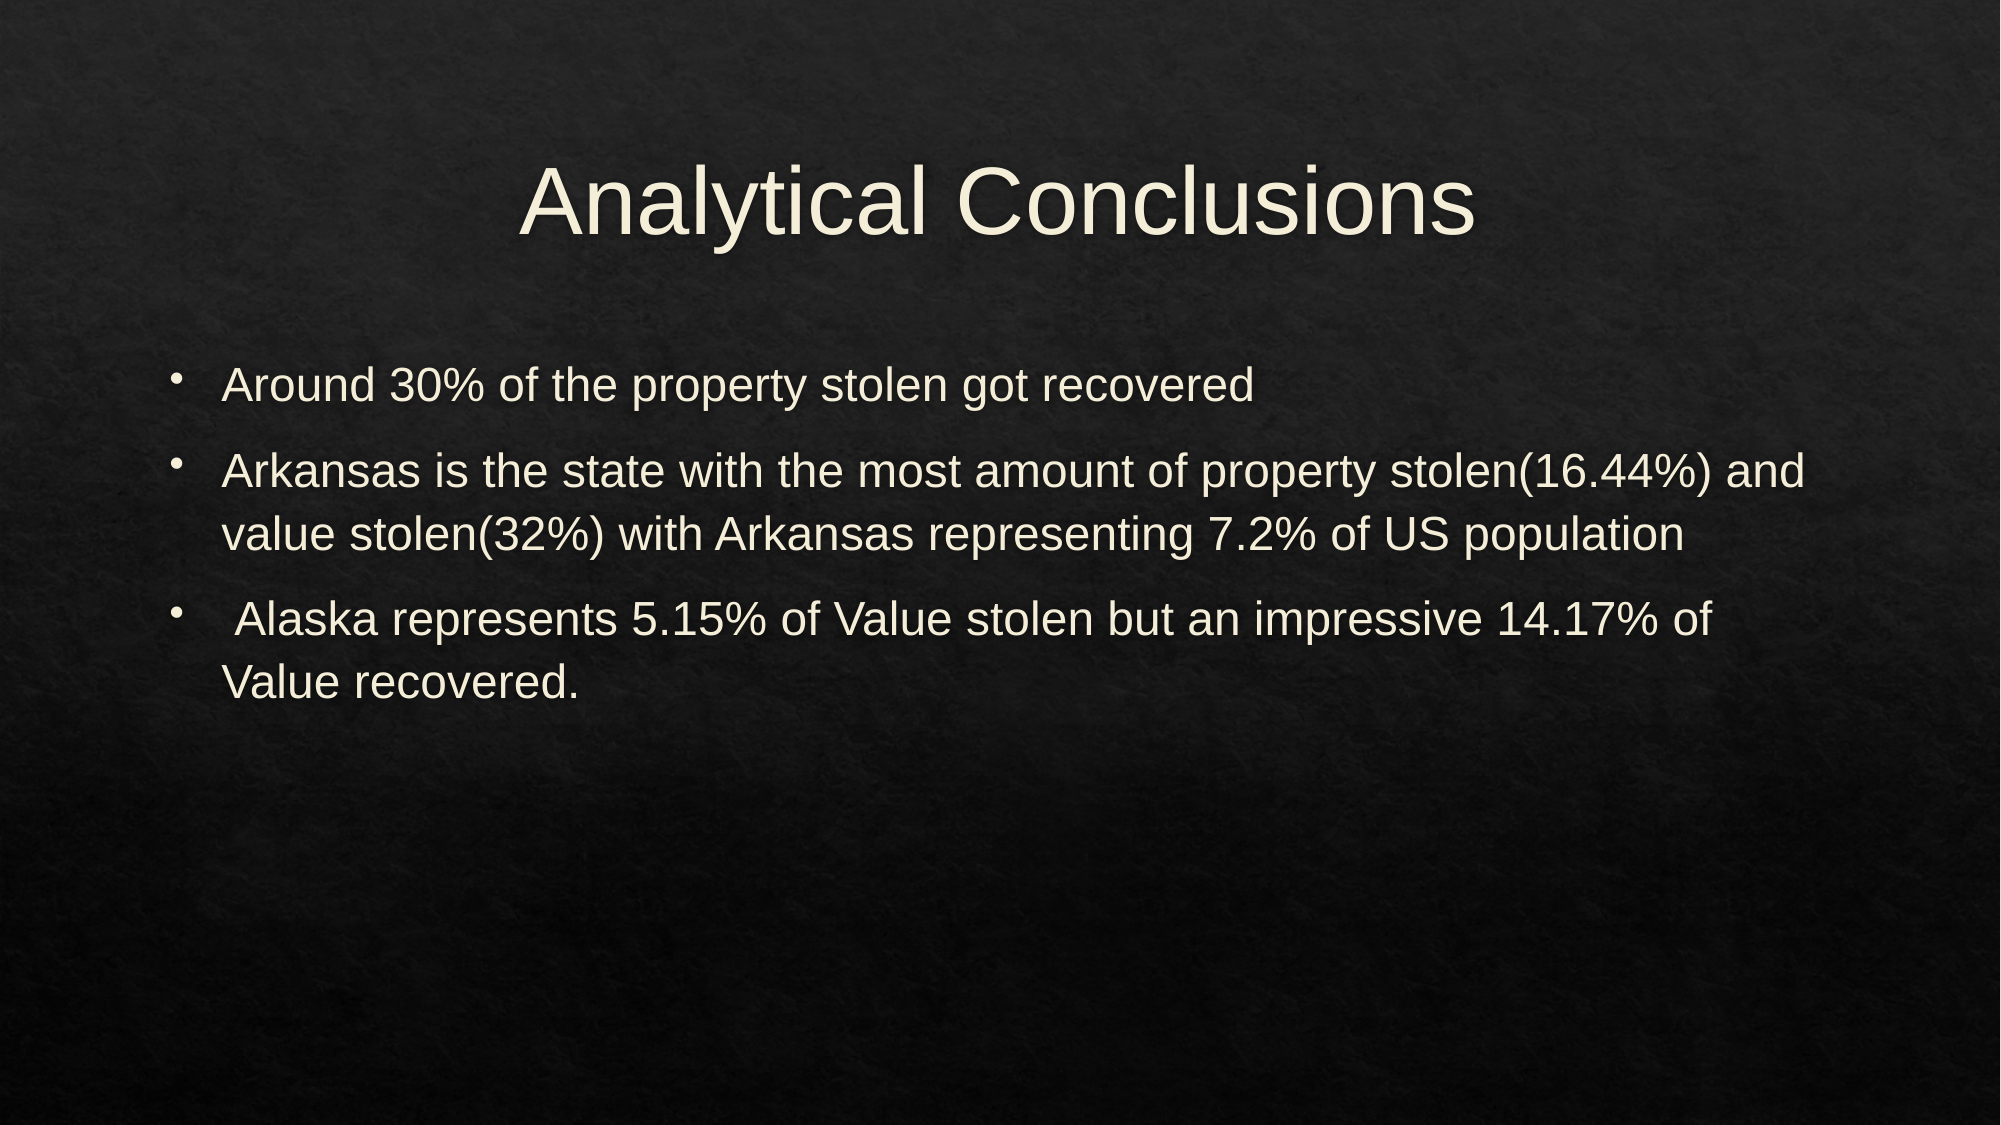

# Analytical Conclusions
Around 30% of the property stolen got recovered
Arkansas is the state with the most amount of property stolen(16.44%) and value stolen(32%) with Arkansas representing 7.2% of US population
 Alaska represents 5.15% of Value stolen but an impressive 14.17% of Value recovered.